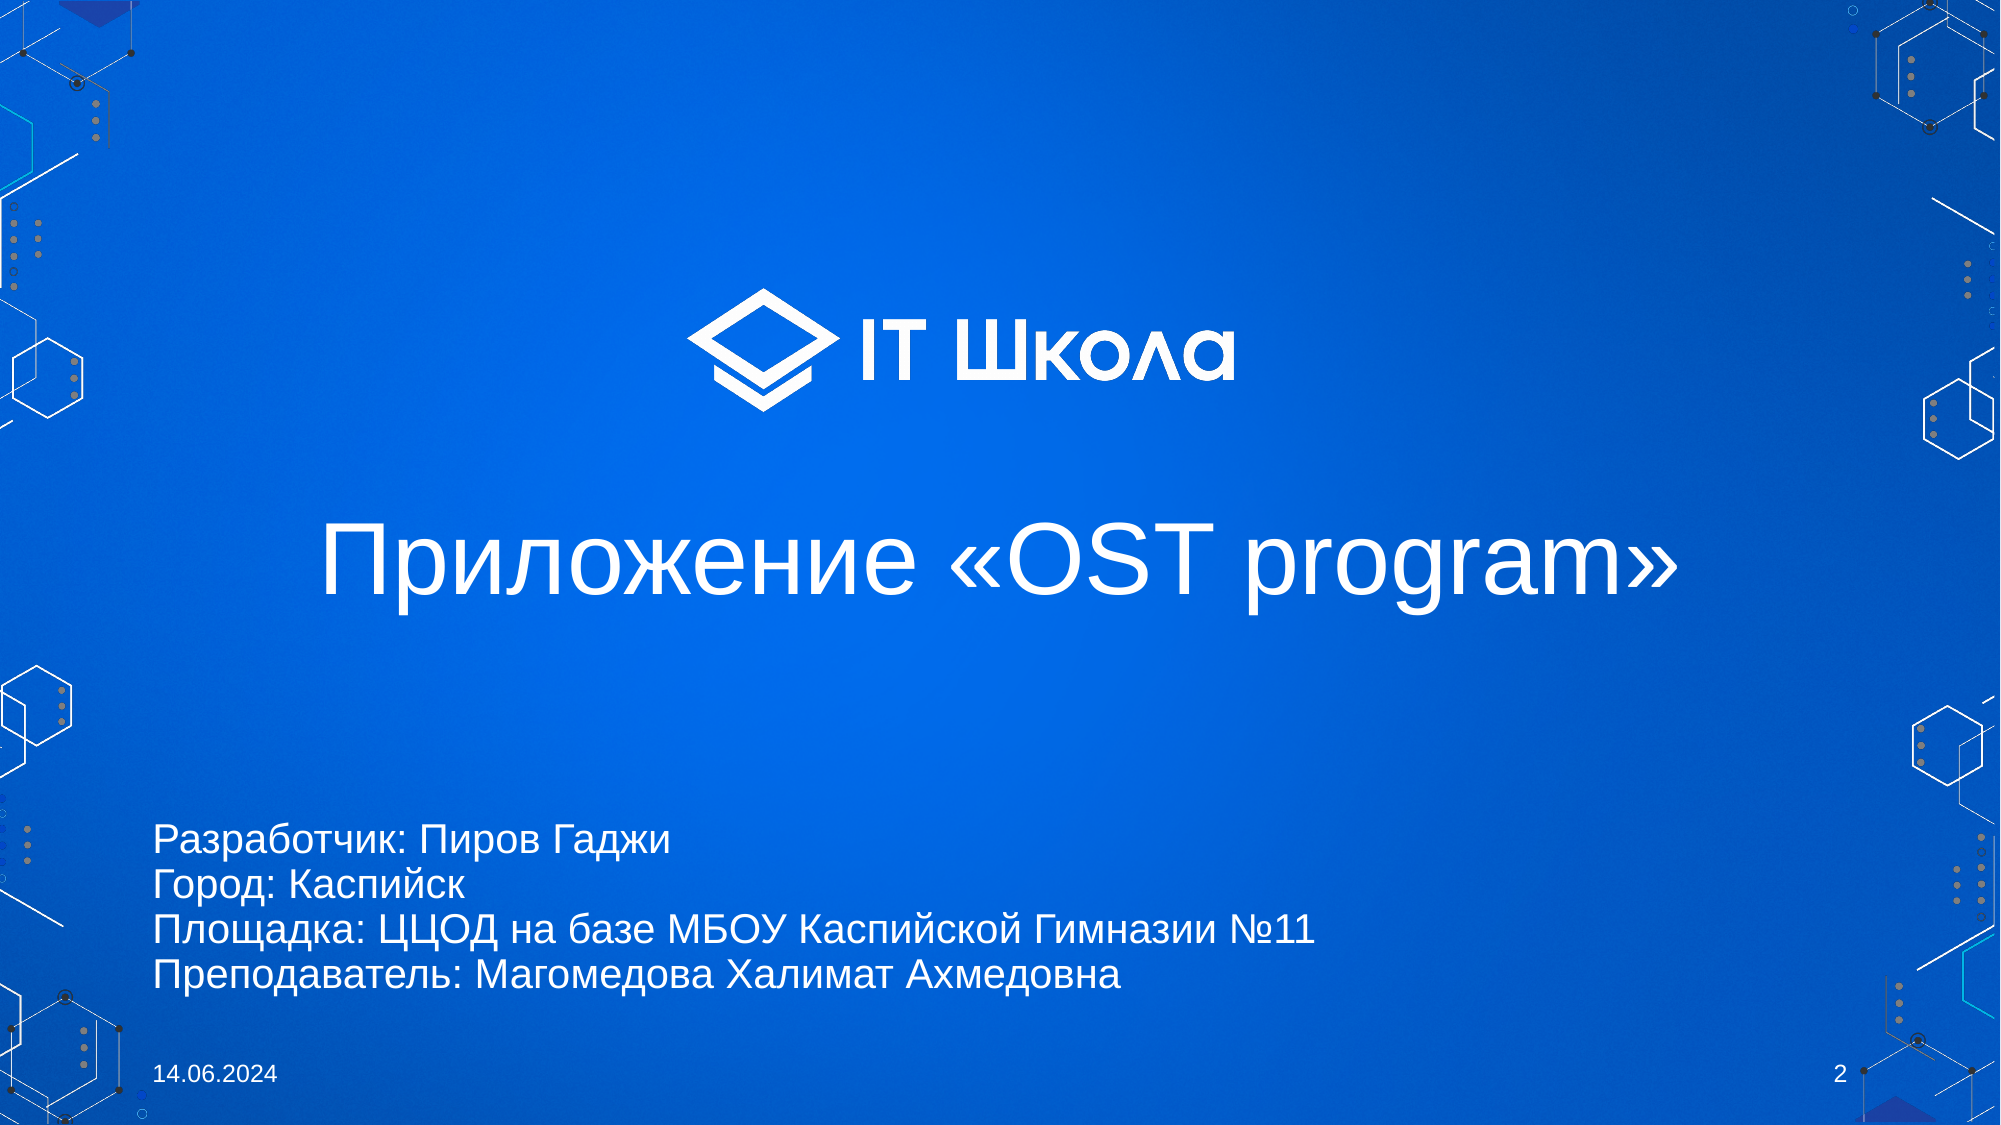

# Приложение «OST program»
Разработчик: Пиров Гаджи
Город: Каспийск
Площадка: ЦЦОД на базе МБОУ Каспийской Гимназии №11
Преподаватель: Магомедова Халимат Ахмедовна
14.06.2024
2